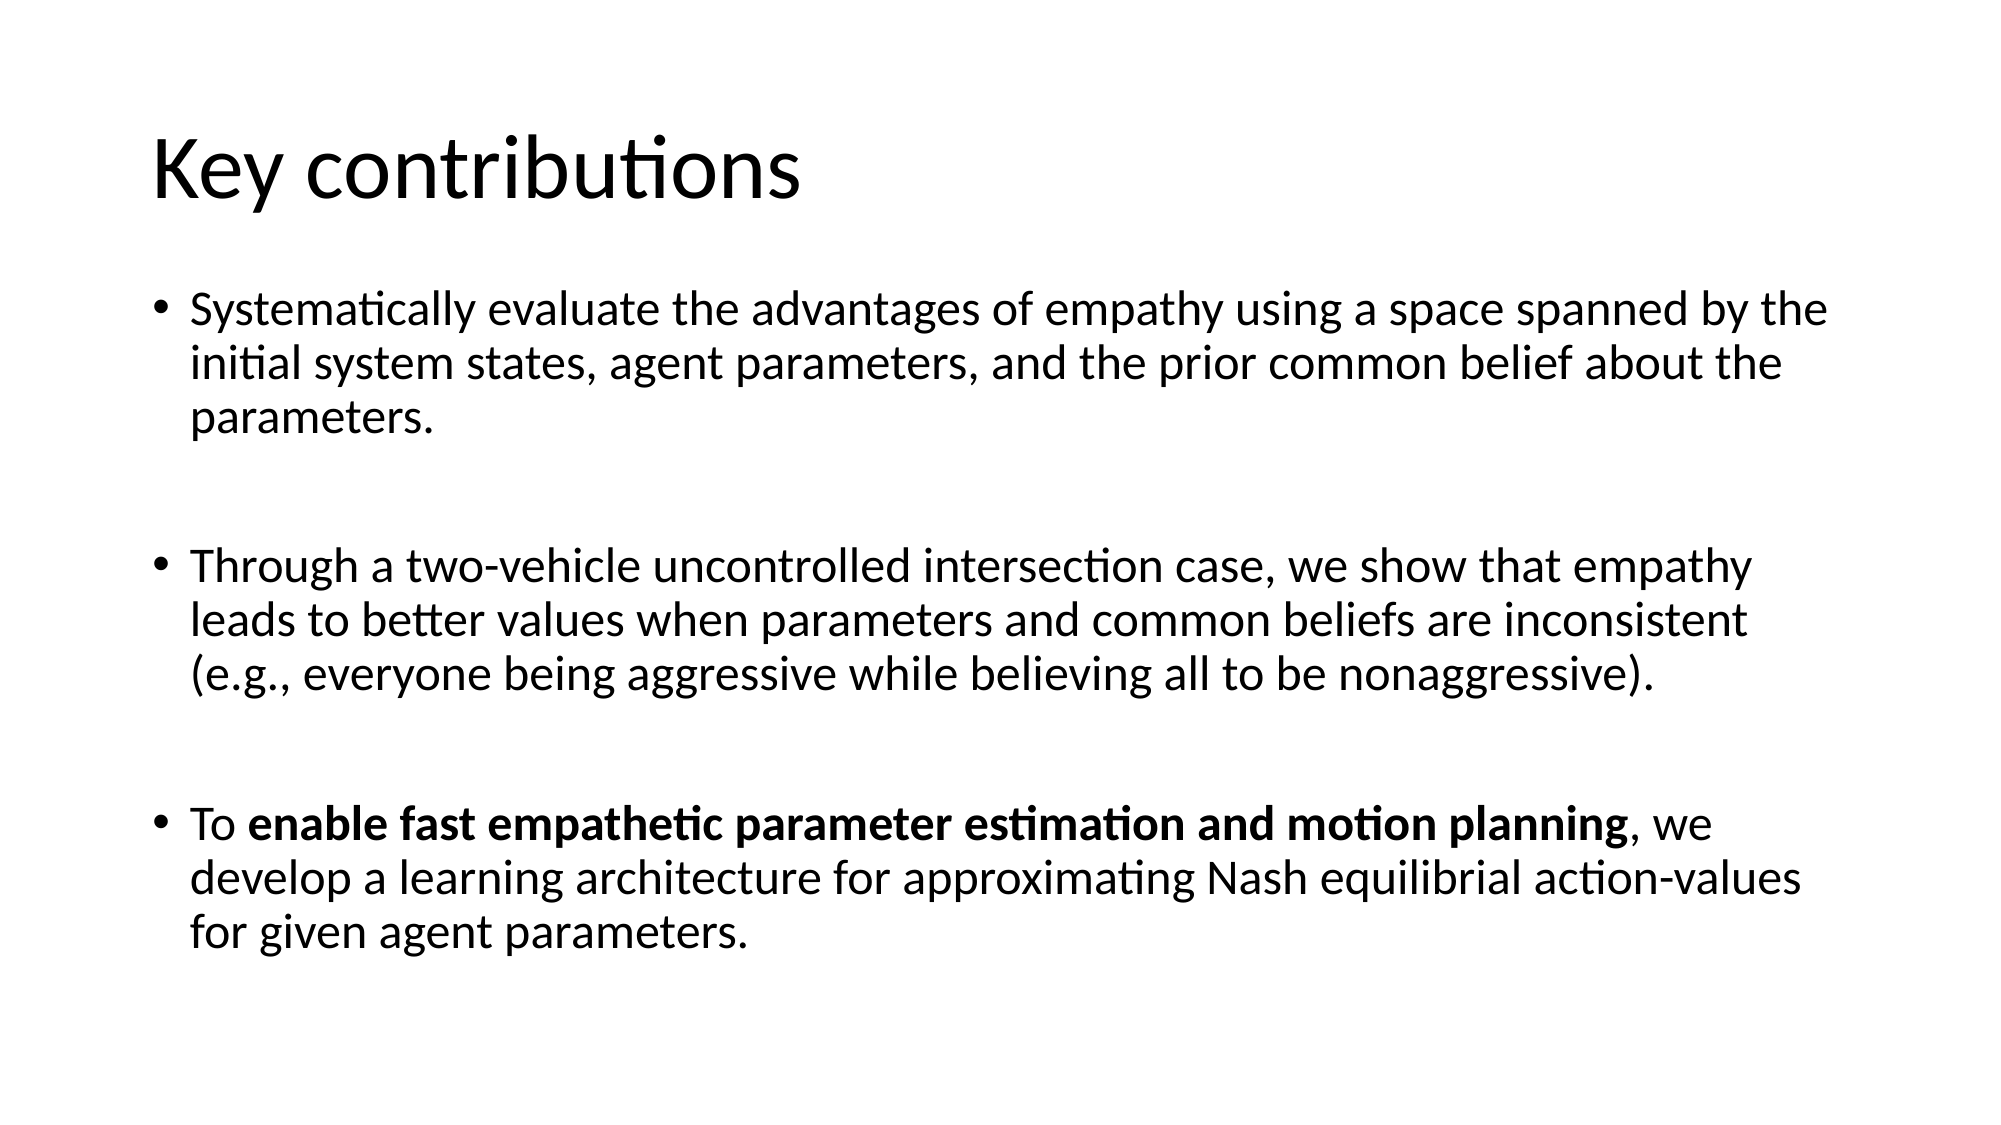

# Key contributions
Systematically evaluate the advantages of empathy using a space spanned by the initial system states, agent parameters, and the prior common belief about the parameters.

Through a two-vehicle uncontrolled intersection case, we show that empathy leads to better values when parameters and common beliefs are inconsistent (e.g., everyone being aggressive while believing all to be nonaggressive).

To enable fast empathetic parameter estimation and motion planning, we develop a learning architecture for approximating Nash equilibrial action-values for given agent parameters.